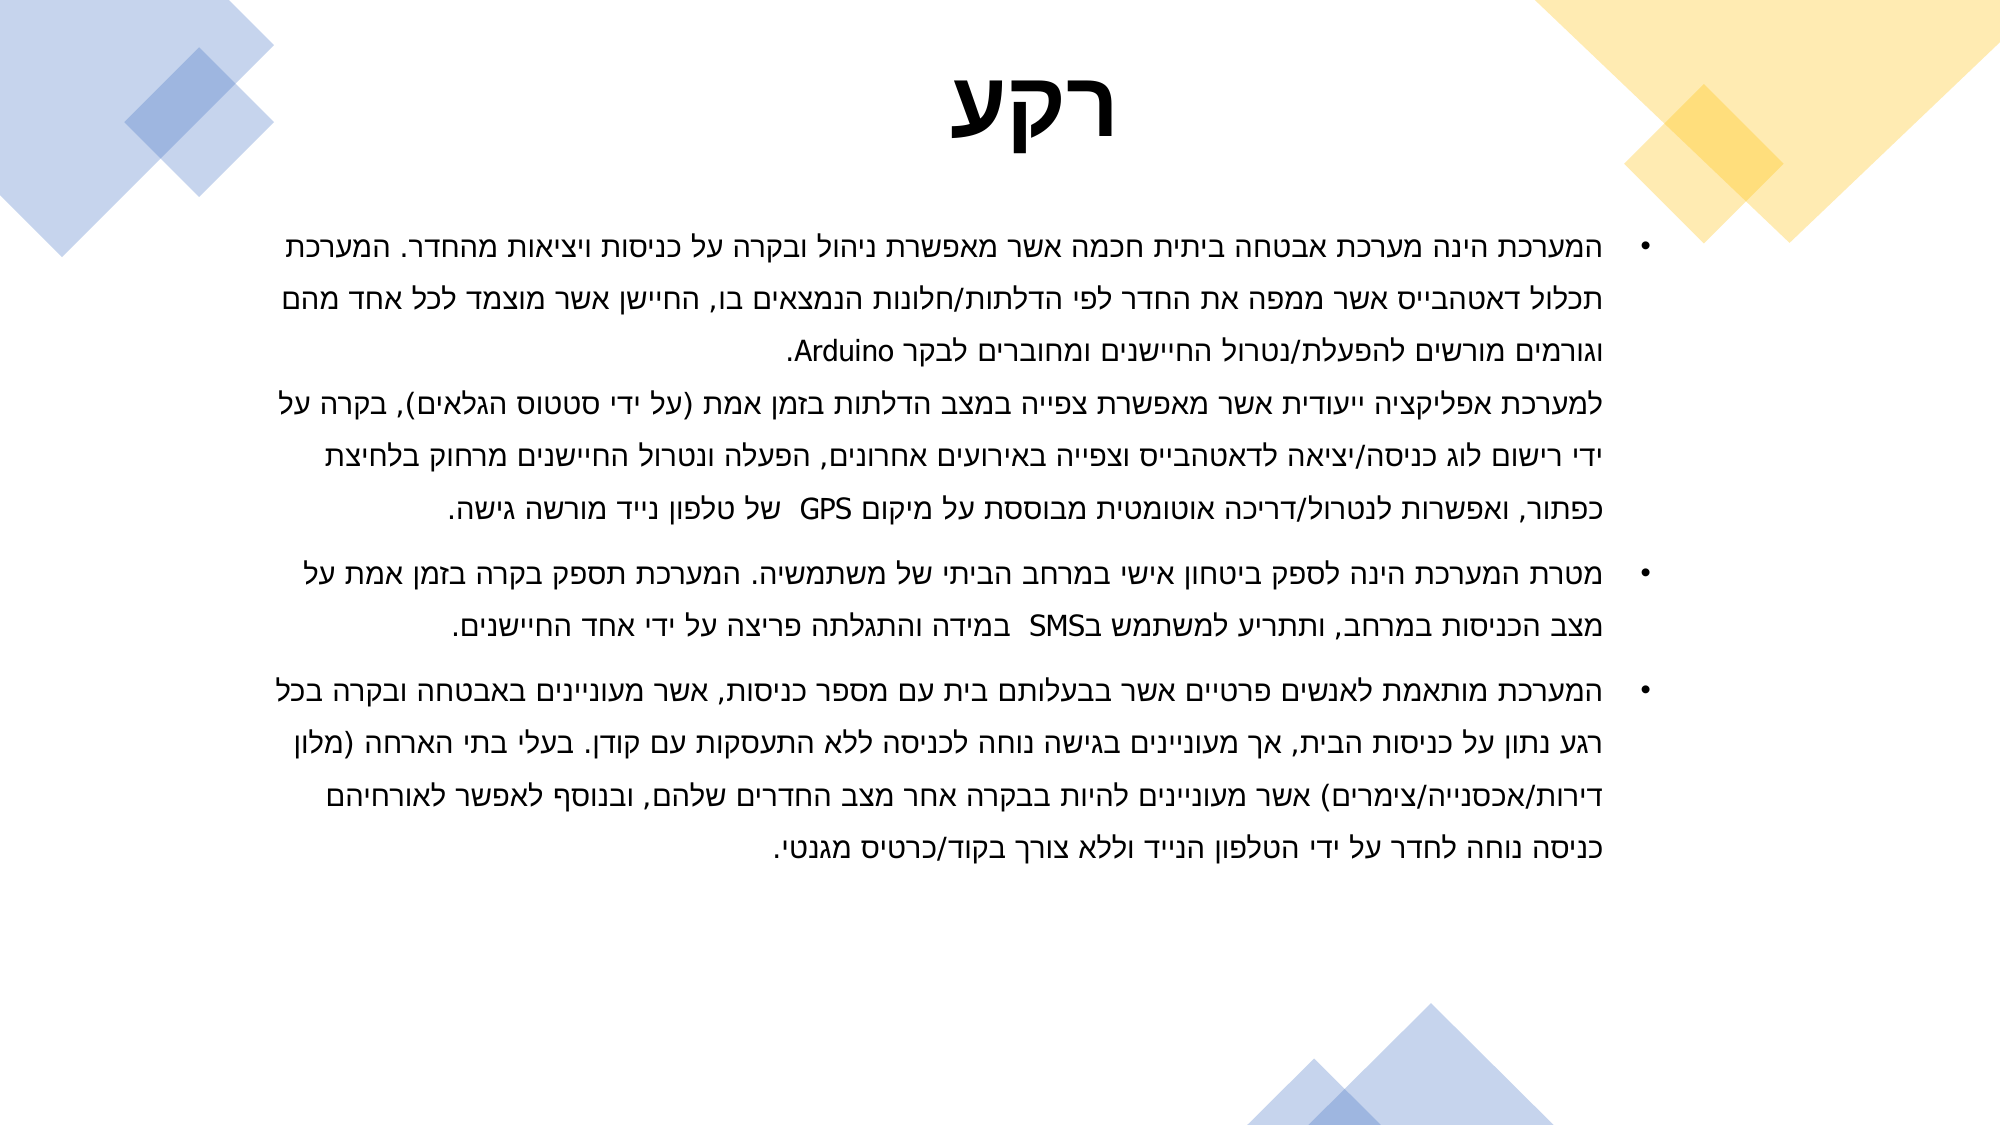

רקע

המערכת הינה מערכת אבטחה ביתית חכמה אשר מאפשרת ניהול ובקרה על כניסות ויציאות מהחדר. המערכת תכלול דאטהבייס אשר ממפה את החדר לפי הדלתות/חלונות הנמצאים בו, החיישן אשר מוצמד לכל אחד מהם וגורמים מורשים להפעלת/נטרול החיישנים ומחוברים לבקר Arduino.
למערכת אפליקציה ייעודית אשר מאפשרת צפייה במצב הדלתות בזמן אמת (על ידי סטטוס הגלאים), בקרה על ידי רישום לוג כניסה/יציאה לדאטהבייס וצפייה באירועים אחרונים, הפעלה ונטרול החיישנים מרחוק בלחיצת כפתור, ואפשרות לנטרול/דריכה אוטומטית מבוססת על מיקום GPS  של טלפון נייד מורשה גישה.
מטרת המערכת הינה לספק ביטחון אישי במרחב הביתי של משתמשיה. המערכת תספק בקרה בזמן אמת על מצב הכניסות במרחב, ותתריע למשתמש בSMS  במידה והתגלתה פריצה על ידי אחד החיישנים.
המערכת מותאמת לאנשים פרטיים אשר בבעלותם בית עם מספר כניסות, אשר מעוניינים באבטחה ובקרה בכל רגע נתון על כניסות הבית, אך מעוניינים בגישה נוחה לכניסה ללא התעסקות עם קודן. בעלי בתי הארחה (מלון דירות/אכסנייה/צימרים) אשר מעוניינים להיות בבקרה אחר מצב החדרים שלהם, ובנוסף לאפשר לאורחיהם כניסה נוחה לחדר על ידי הטלפון הנייד וללא צורך בקוד/כרטיס מגנטי.